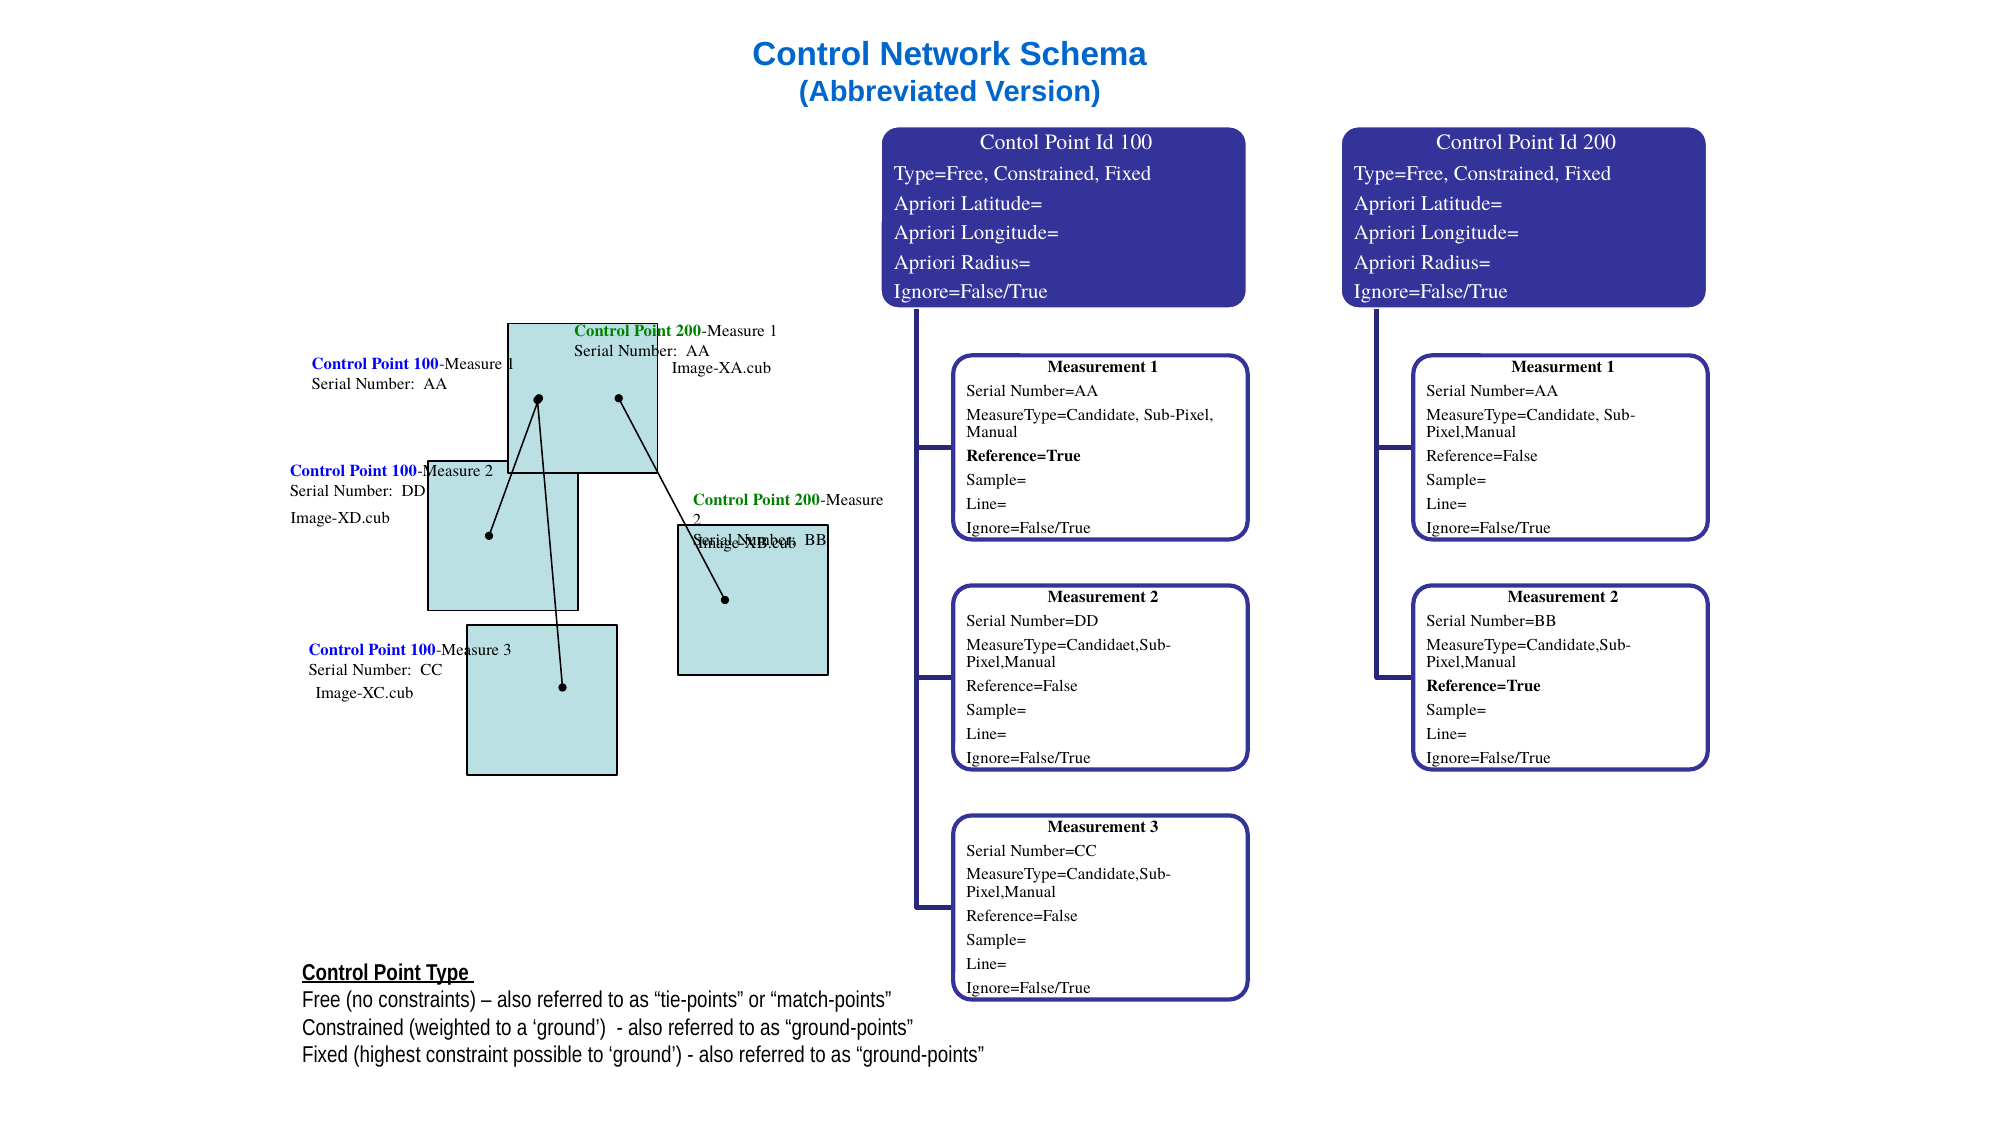

Control Network Schema
(Abbreviated Version)
Contol Point Id 100
Type=Free, Constrained, Fixed
Apriori Latitude=
Apriori Longitude=
Apriori Radius=
Ignore=False/True
Measurement 1
Serial Number=AA
MeasureType=Candidate, Sub-Pixel, Manual
Reference=True
Sample=
Line=
Ignore=False/True
Measurement 2
Serial Number=DD
MeasureType=Candidaet,Sub-Pixel,Manual
Reference=False
Sample=
Line=
Ignore=False/True
Measurement 3
Serial Number=CC
MeasureType=Candidate,Sub-Pixel,Manual
Reference=False
Sample=
Line=
Ignore=False/True
Control Point Id 200
Type=Free, Constrained, Fixed
Apriori Latitude=
Apriori Longitude=
Apriori Radius=
Ignore=False/True
Measurment 1
Serial Number=AA
MeasureType=Candidate, Sub-Pixel,Manual
Reference=False
Sample=
Line=
Ignore=False/True
Measurement 2
Serial Number=BB
MeasureType=Candidate,Sub-Pixel,Manual
Reference=True
Sample=
Line=
Ignore=False/True
Control Point 200-Measure 1
Serial Number:  AA

Control Point 100-Measure 1
Serial Number:  AA
Image-XA.cub
Control Point 100-Measure 2
Serial Number:  DD

Control Point 200-Measure 2
Serial Number:  BB
Image-XD.cub

Image-XB.cub

Control Point 100-Measure 3
Serial Number:  CC
Image-XC.cub
Control Point Type
Free (no constraints) – also referred to as “tie-points” or “match-points”
Constrained (weighted to a ‘ground’)  - also referred to as “ground-points”
Fixed (highest constraint possible to ‘ground’) - also referred to as “ground-points”